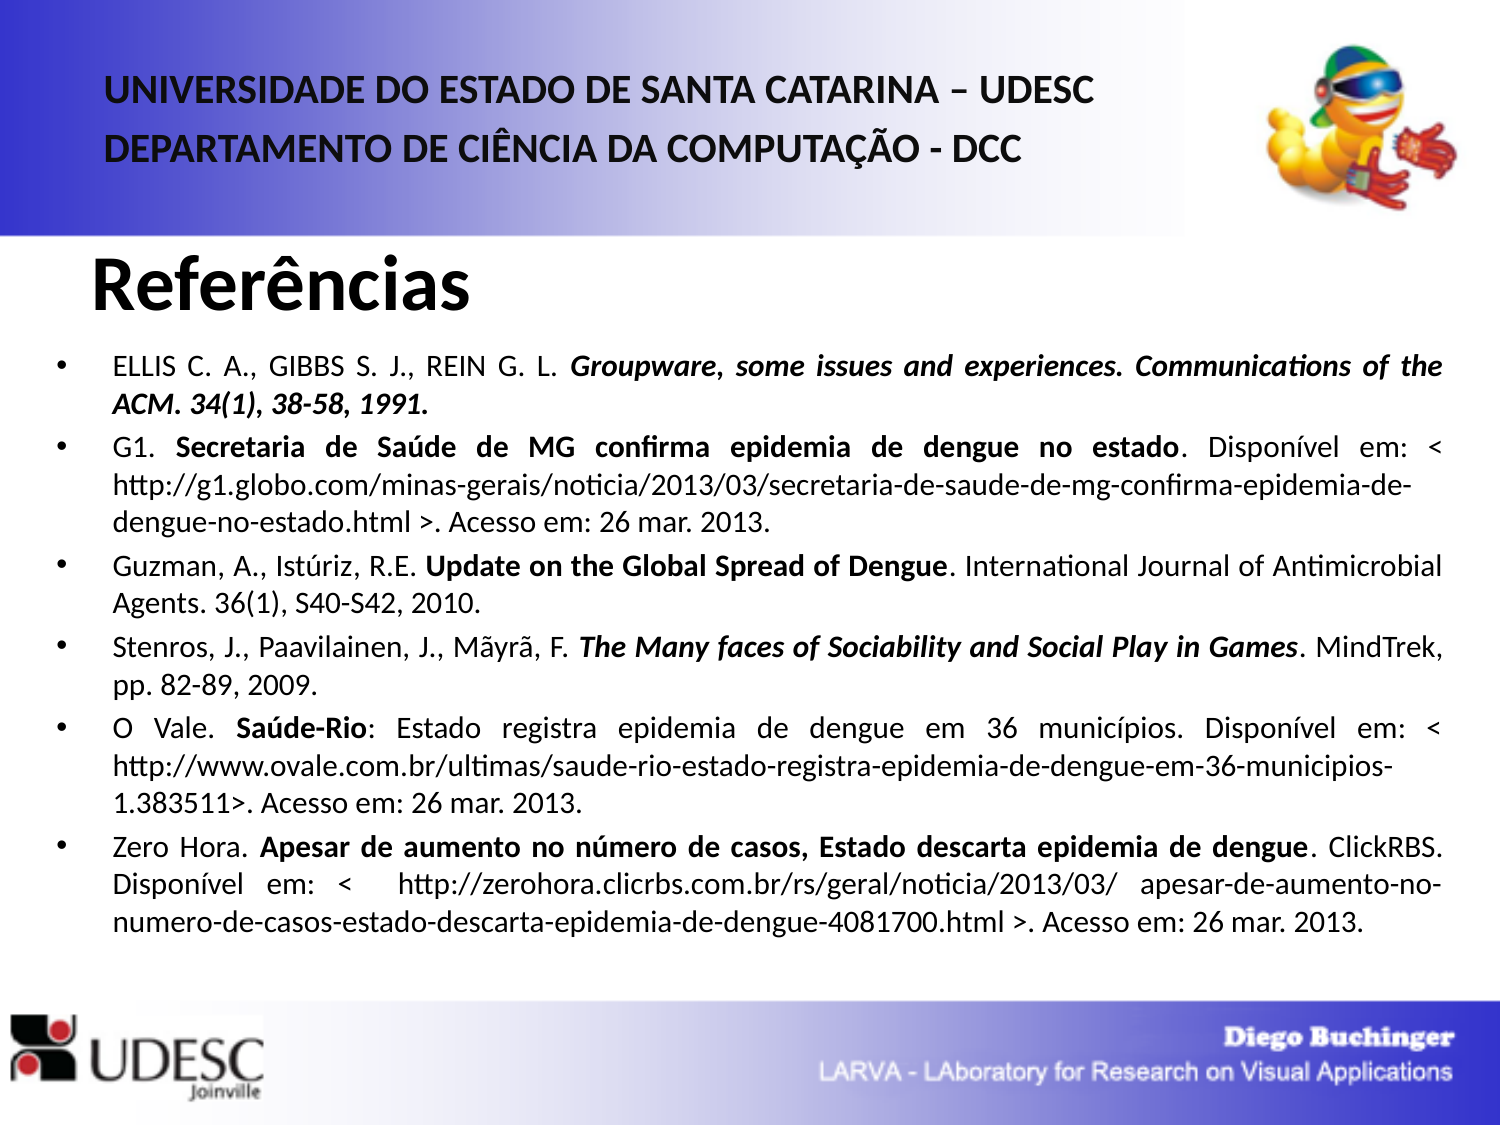

UNIVERSIDADE DO ESTADO DE SANTA CATARINA – UDESC
DEPARTAMENTO DE CIÊNCIA DA COMPUTAÇÃO - DCC
# Referências
ELLIS C. A., GIBBS S. J., REIN G. L. Groupware, some issues and experiences. Communications of the ACM. 34(1), 38-58, 1991.
G1. Secretaria de Saúde de MG confirma epidemia de dengue no estado. Disponível em: < http://g1.globo.com/minas-gerais/noticia/2013/03/secretaria-de-saude-de-mg-confirma-epidemia-de-dengue-no-estado.html >. Acesso em: 26 mar. 2013.
Guzman, A., Istúriz, R.E. Update on the Global Spread of Dengue. International Journal of Antimicrobial Agents. 36(1), S40-S42, 2010.
Stenros, J., Paavilainen, J., Mãyrã, F. The Many faces of Sociability and Social Play in Games. MindTrek, pp. 82-89, 2009.
O Vale. Saúde-Rio: Estado registra epidemia de dengue em 36 municípios. Disponível em: < http://www.ovale.com.br/ultimas/saude-rio-estado-registra-epidemia-de-dengue-em-36-municipios-1.383511>. Acesso em: 26 mar. 2013.
Zero Hora. Apesar de aumento no número de casos, Estado descarta epidemia de dengue. ClickRBS. Disponível em: <  http://zerohora.clicrbs.com.br/rs/geral/noticia/2013/03/ apesar-de-aumento-no-numero-de-casos-estado-descarta-epidemia-de-dengue-4081700.html >. Acesso em: 26 mar. 2013.